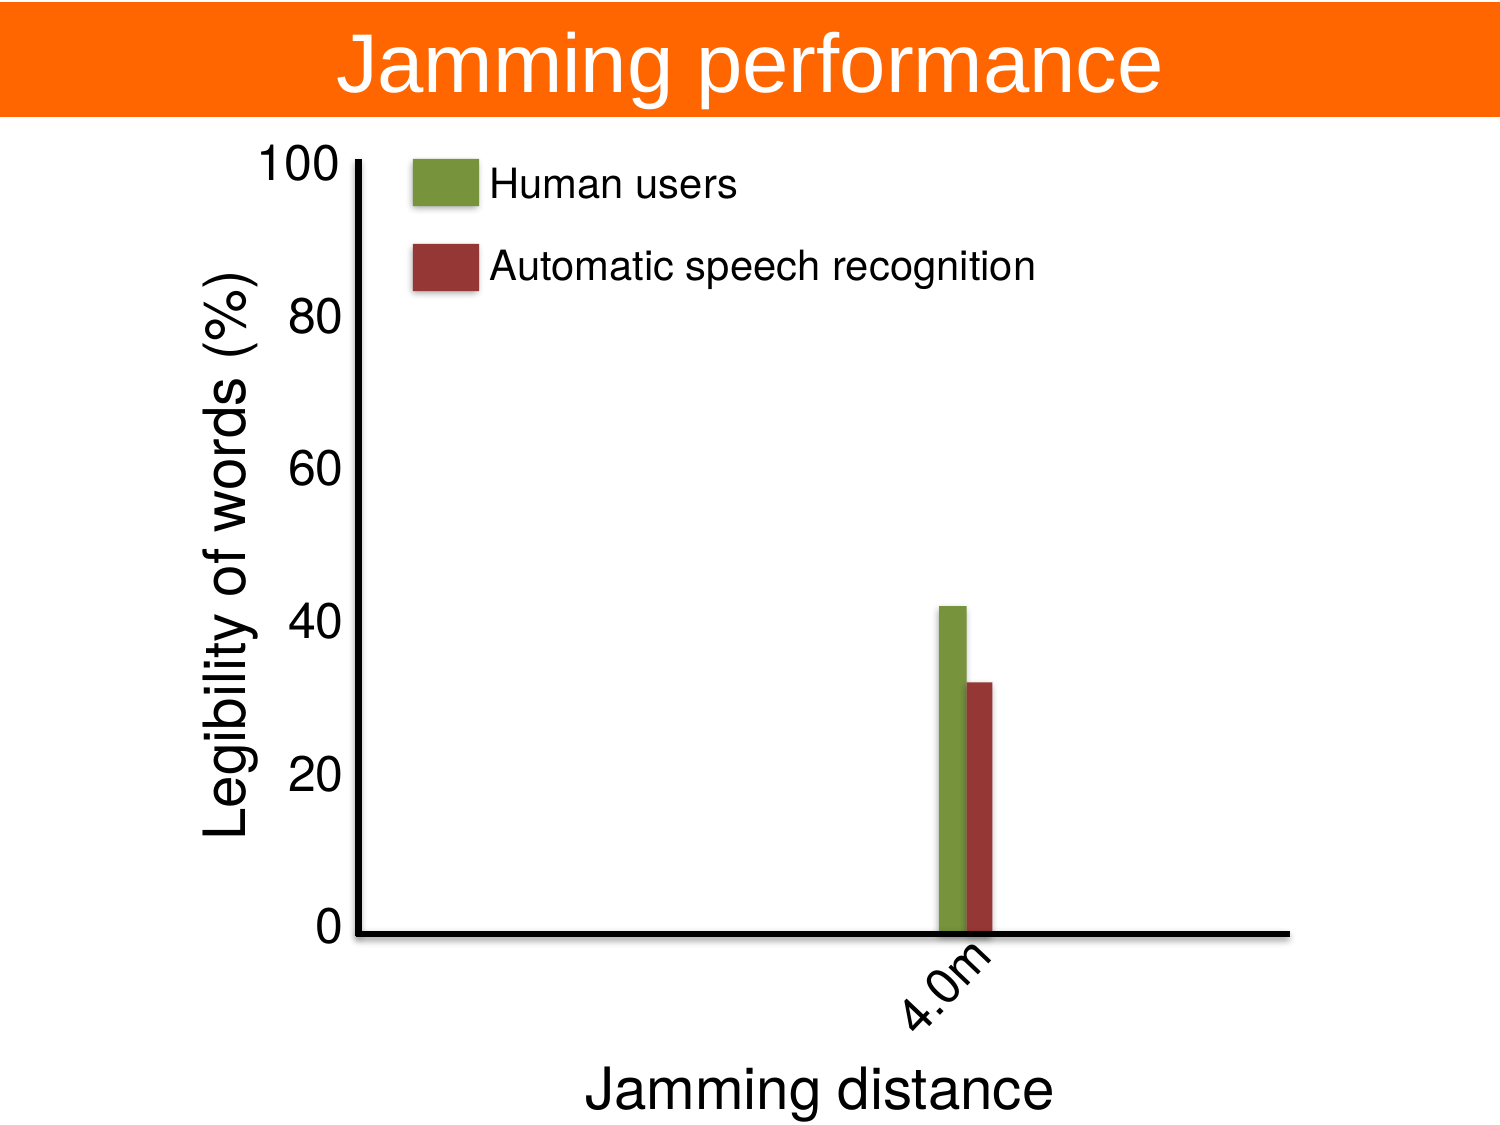

Jamming performance
100
80
60
40
20
0
Human users

Automatic speech recognition

Legibility of words (%)

4.0m
Jamming distance